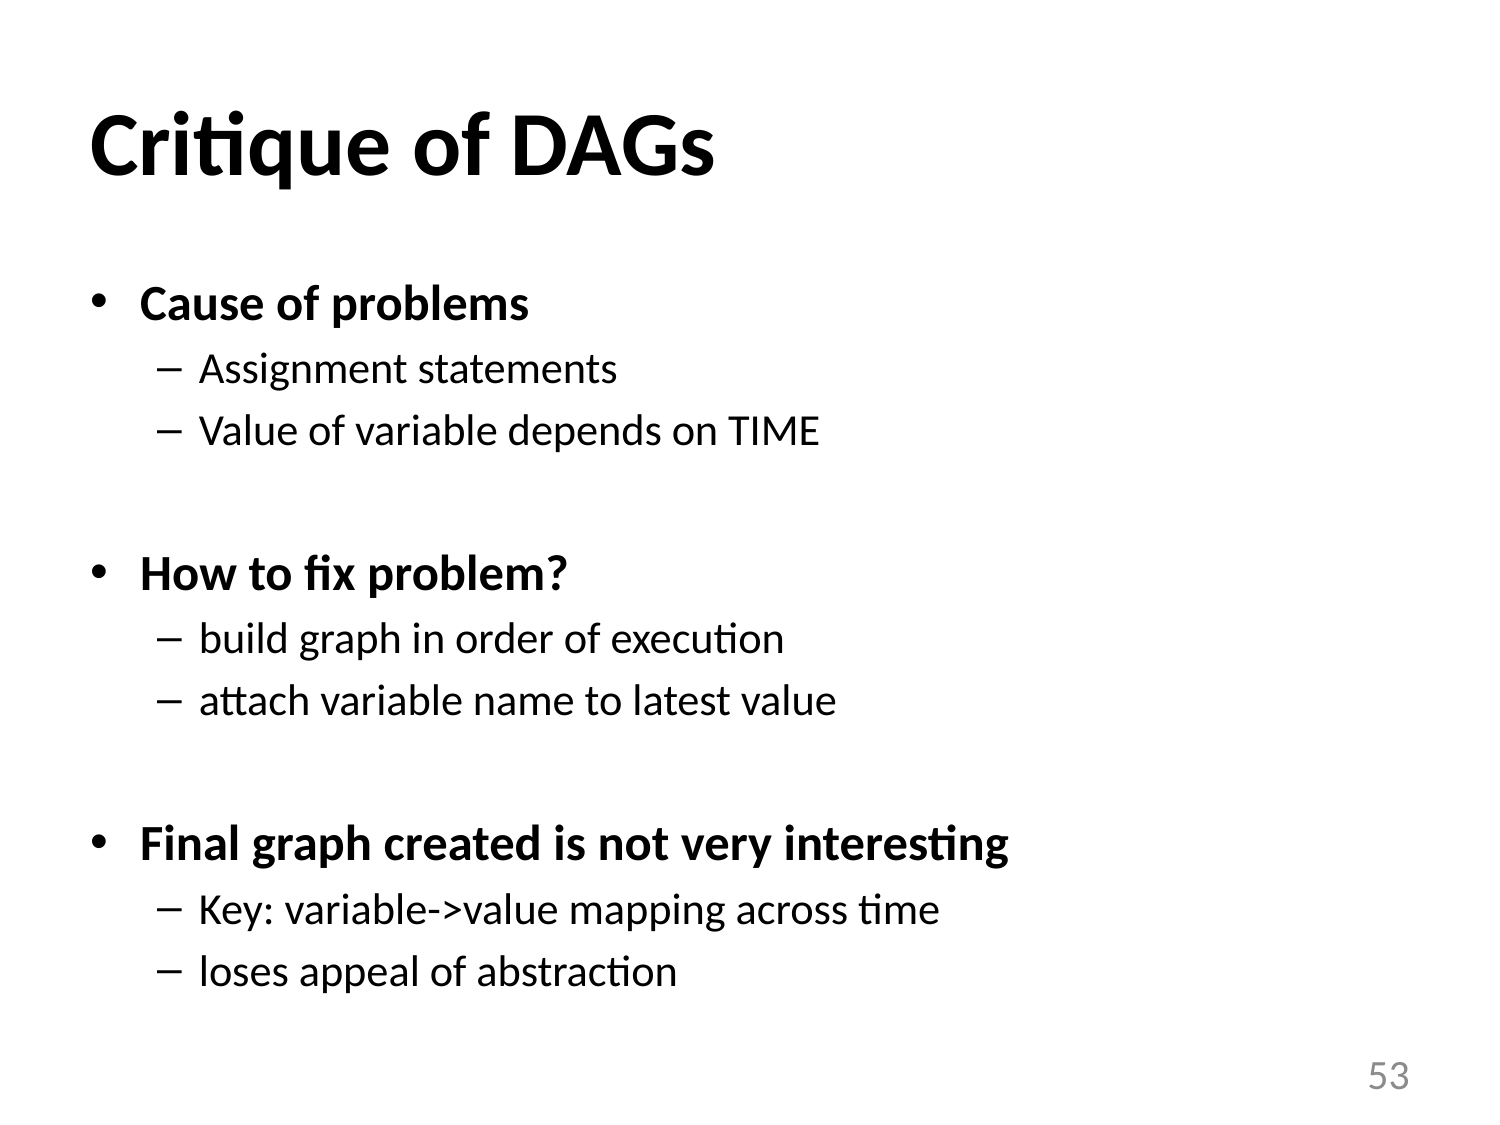

# Critique of DAGs
Cause of problems
Assignment statements
Value of variable depends on TIME

How to fix problem?
build graph in order of execution
attach variable name to latest value

Final graph created is not very interesting
Key: variable->value mapping across time
loses appeal of abstraction

53